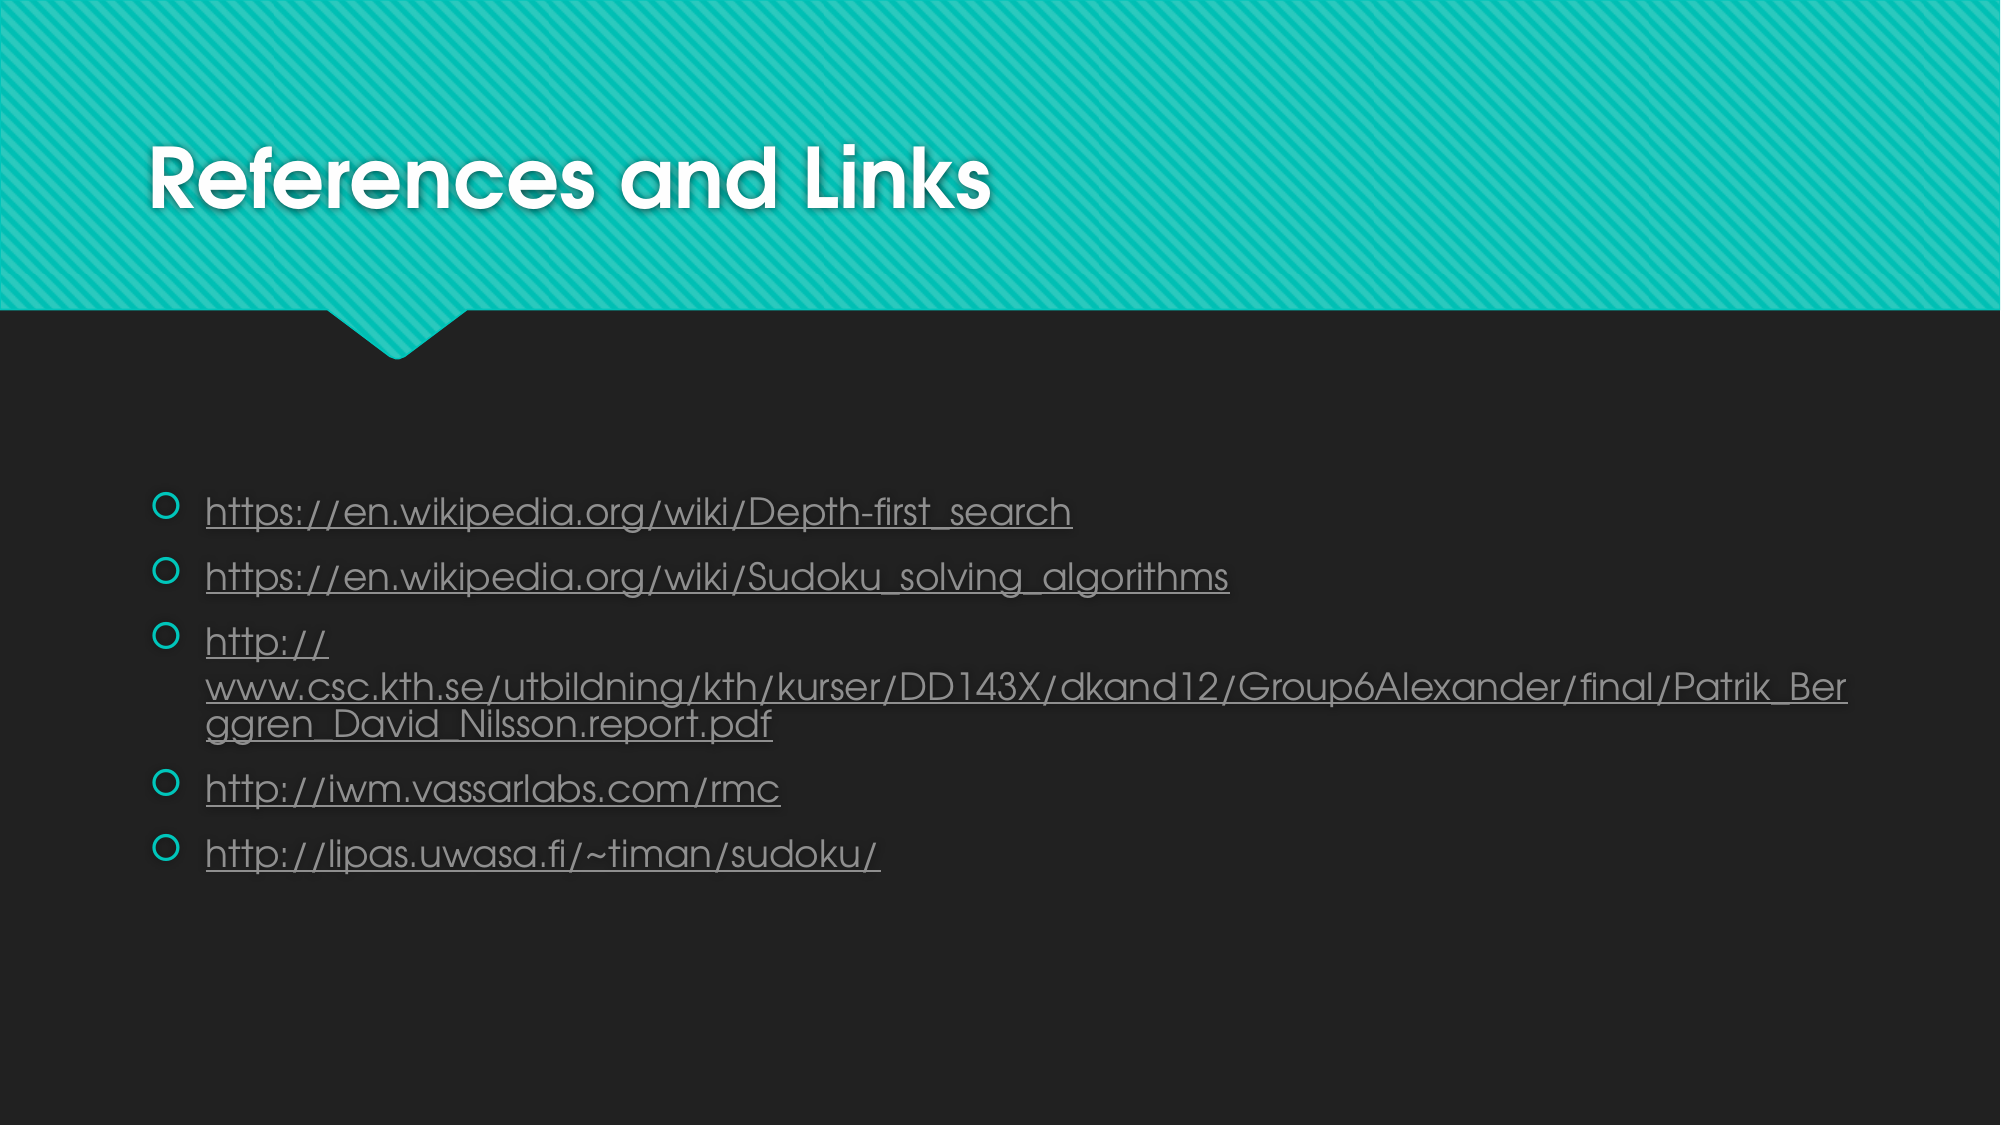

# References and Links
https://en.wikipedia.org/wiki/Depth-first_search
https://en.wikipedia.org/wiki/Sudoku_solving_algorithms
http://www.csc.kth.se/utbildning/kth/kurser/DD143X/dkand12/Group6Alexander/final/Patrik_Berggren_David_Nilsson.report.pdf
http://iwm.vassarlabs.com/rmc
http://lipas.uwasa.fi/~timan/sudoku/